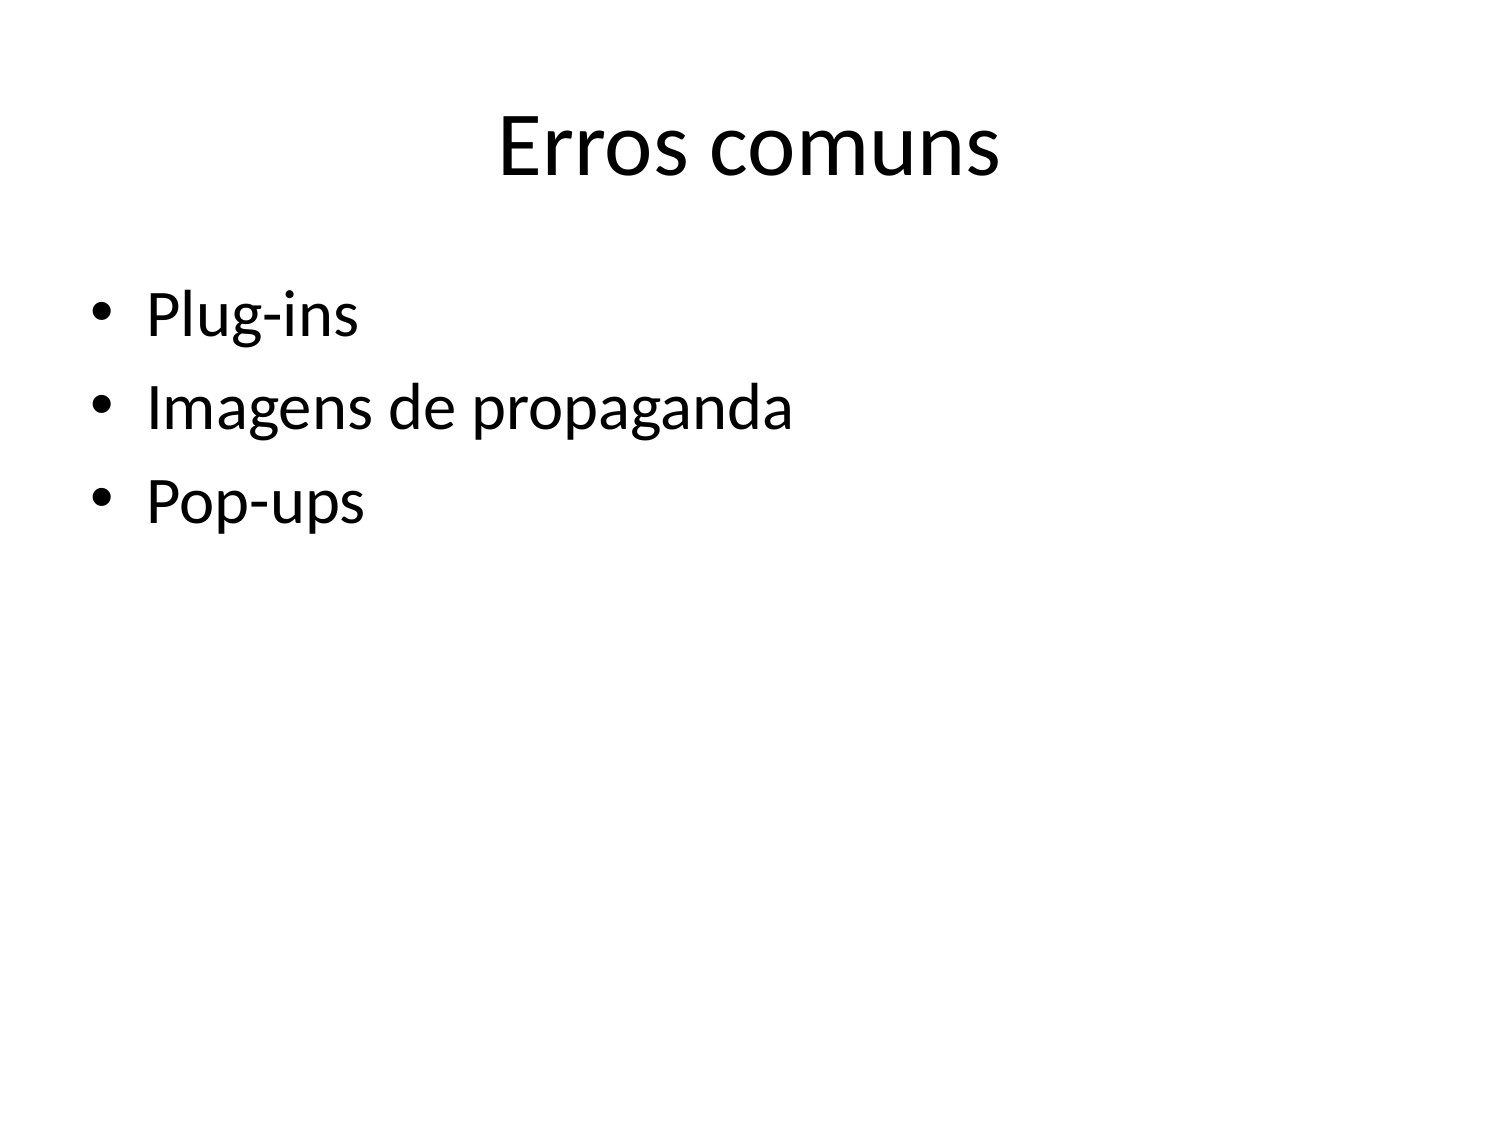

# Erros comuns
Plug-ins
Imagens de propaganda
Pop-ups